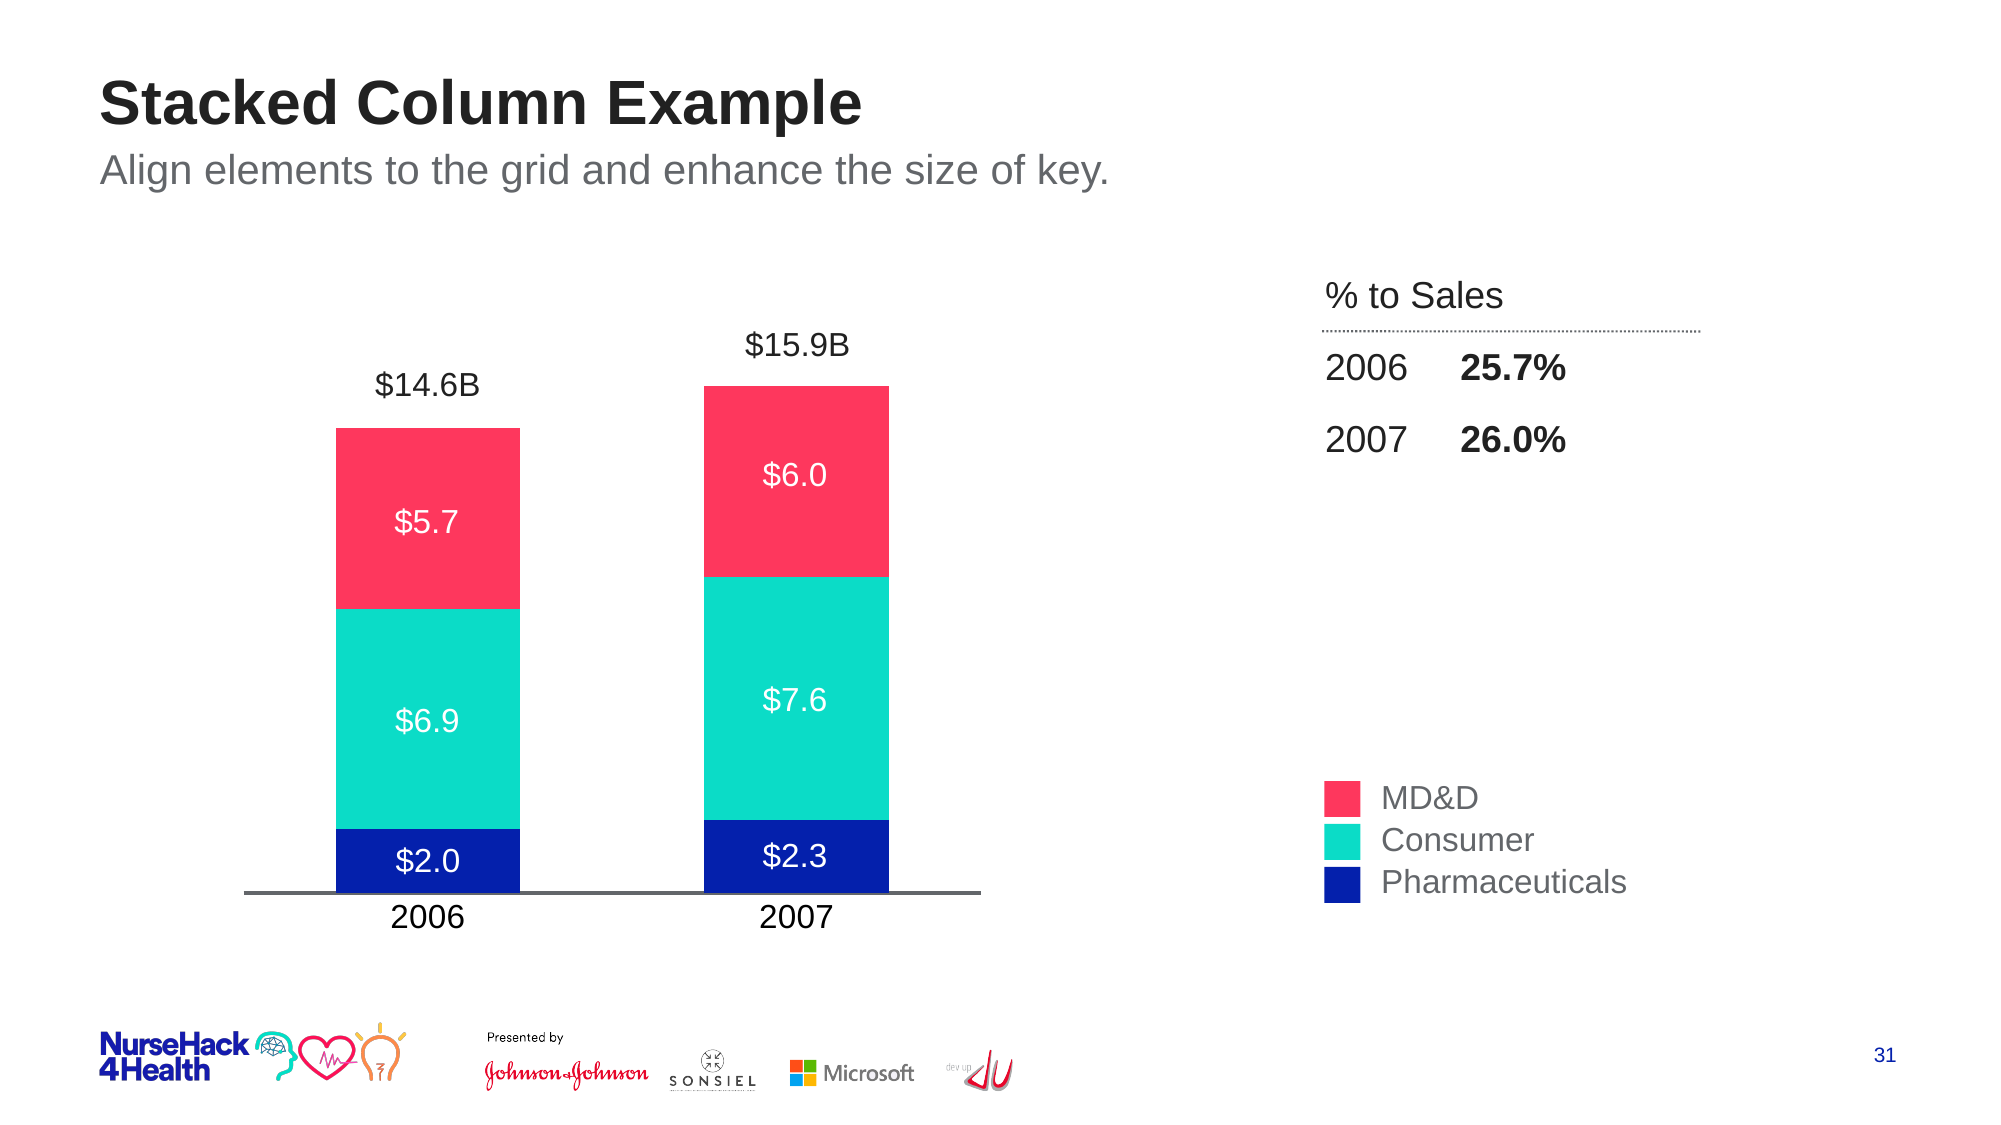

# Stacked Column Example
Align elements to the grid and enhance the size of key.
% to Sales

2006     25.7%

2007     26.0%

### Chart

| Category | Pharm | Consumer | MD&D |
|---|---|---|---|
| 2006 | 2.0 | 6.9 | 5.7 |
| 2007 | 2.3 | 7.6 | 6.0 |
$15.9B

$14.6B
$6.0
$5.7
$7.6
$6.9
MD&D
Consumer
Pharmaceuticals

$2.3
$2.0

31